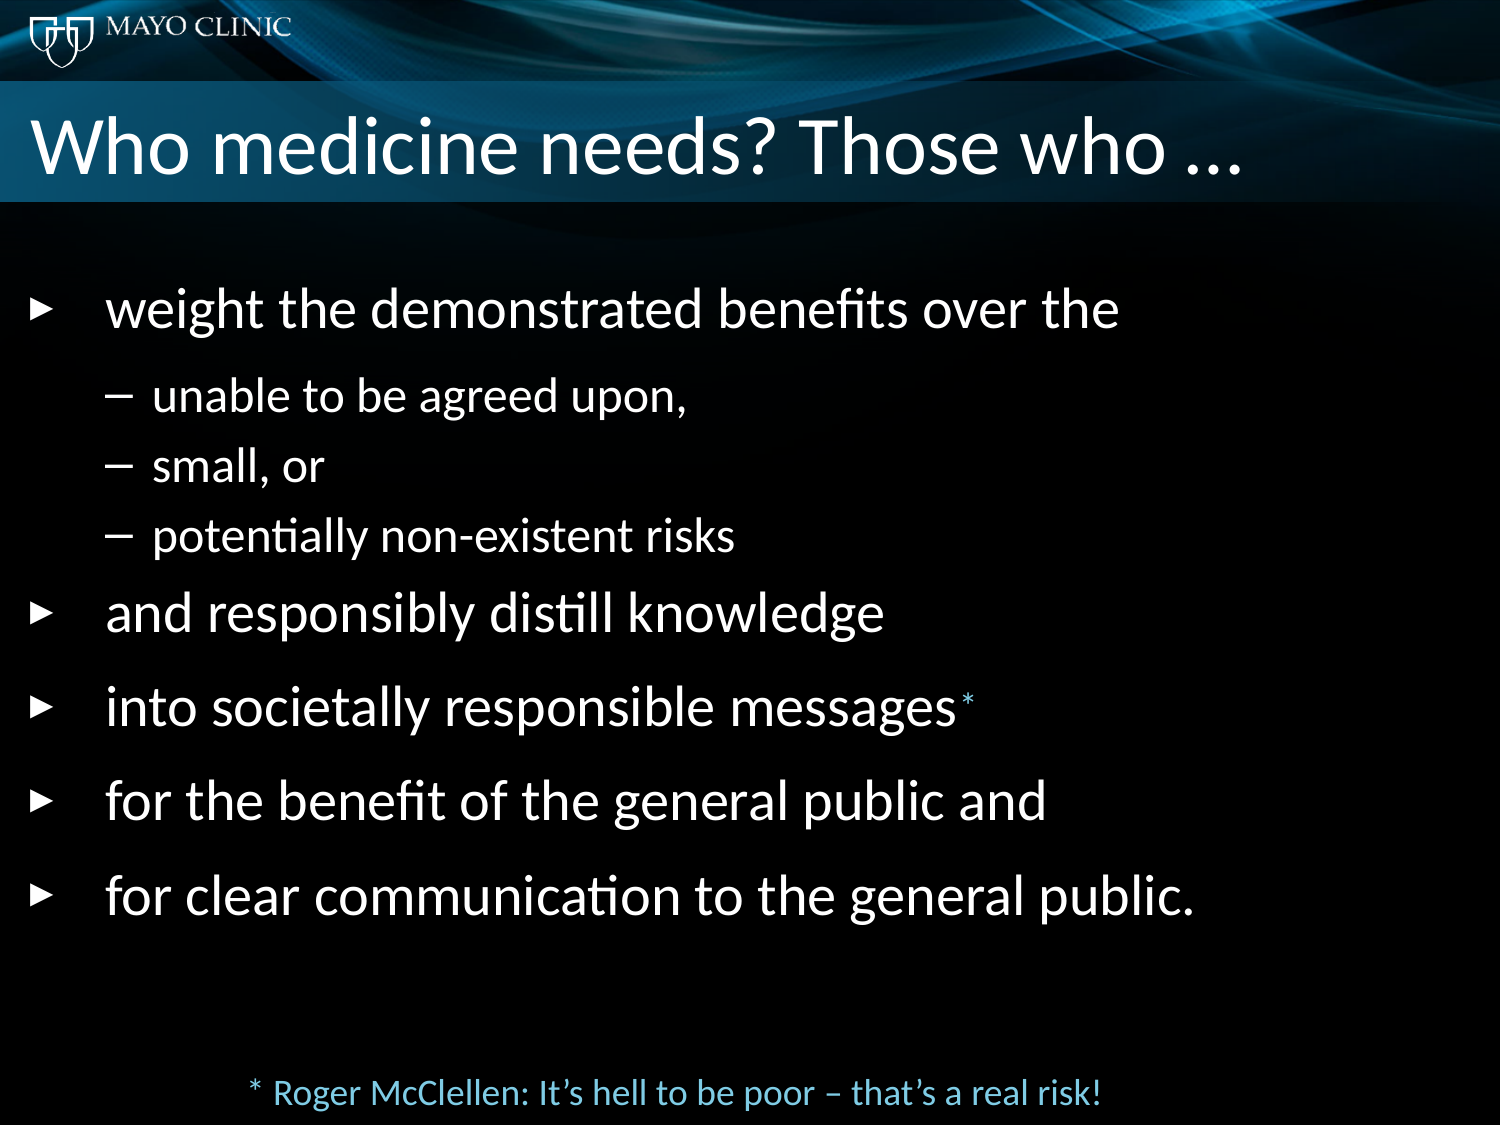

# Who medicine needs? Those who …
weight the demonstrated benefits over the
unable to be agreed upon,
small, or
potentially non-existent risks
and responsibly distill knowledge
into societally responsible messages
for the benefit of the general public and
for clear communication to the general public.

*
* Roger McClellen: It’s hell to be poor – that’s a real risk!